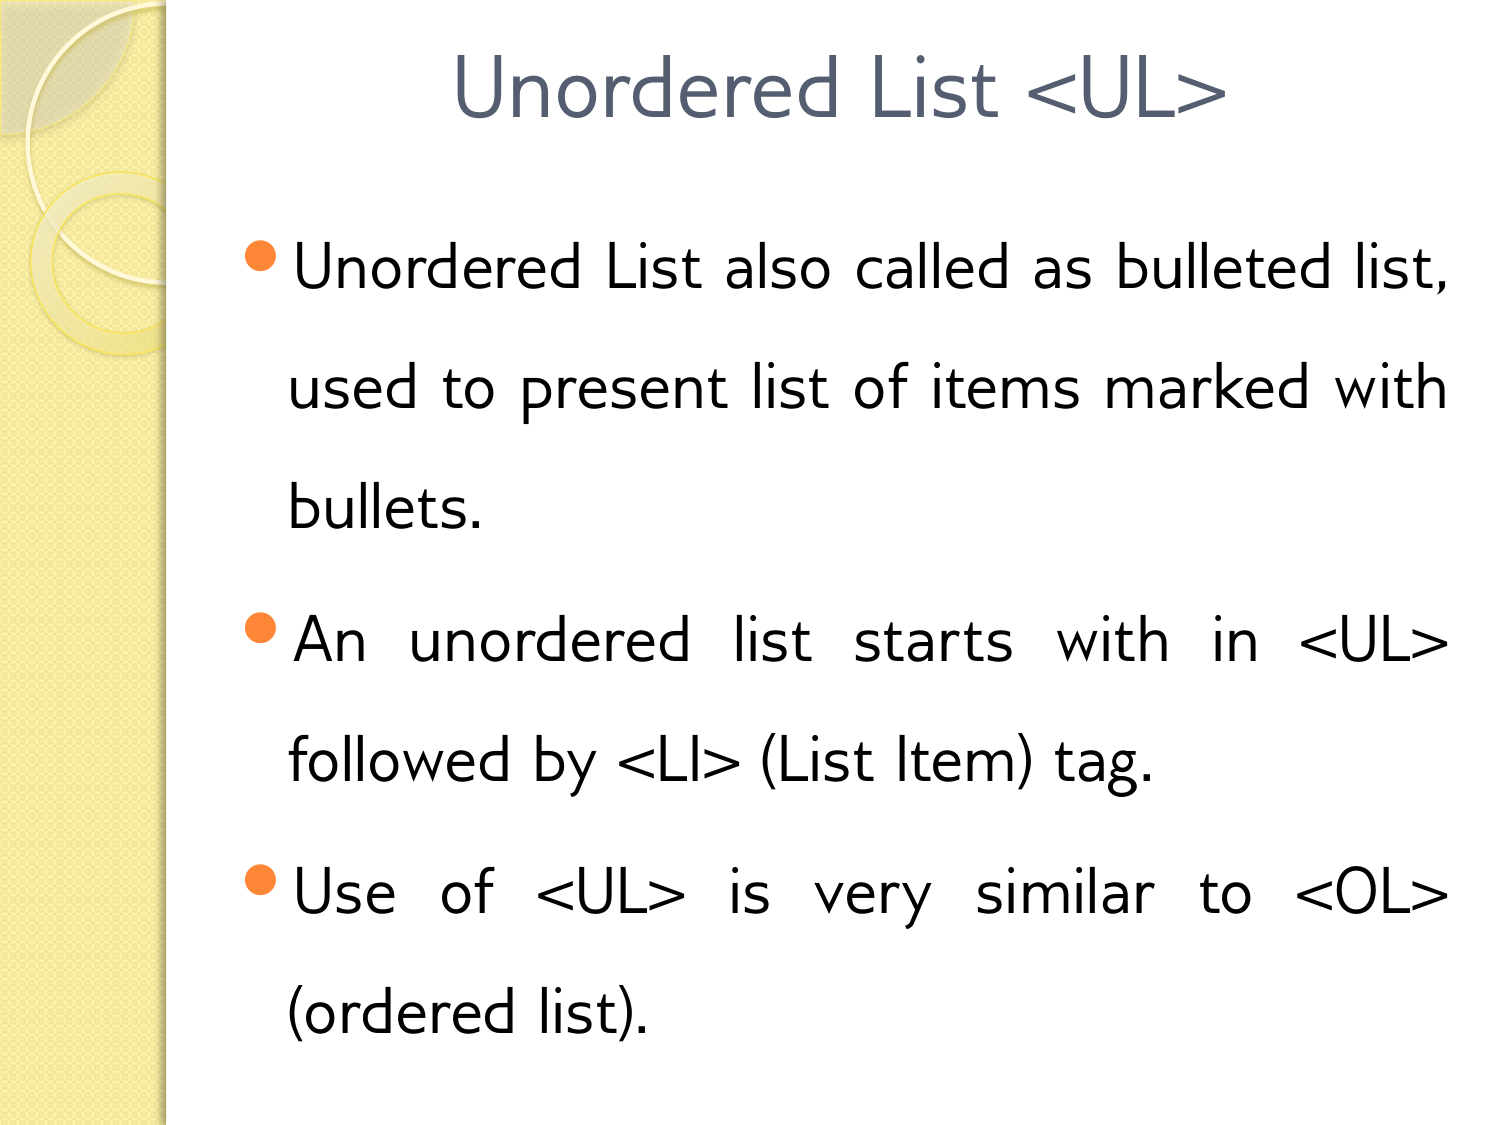

# Unordered List <UL>
Unordered List also called as bulleted list, used to present list of items marked with bullets.
An unordered list starts with in <UL> followed by <LI> (List Item) tag.
Use of <UL> is very similar to <OL> (ordered list).